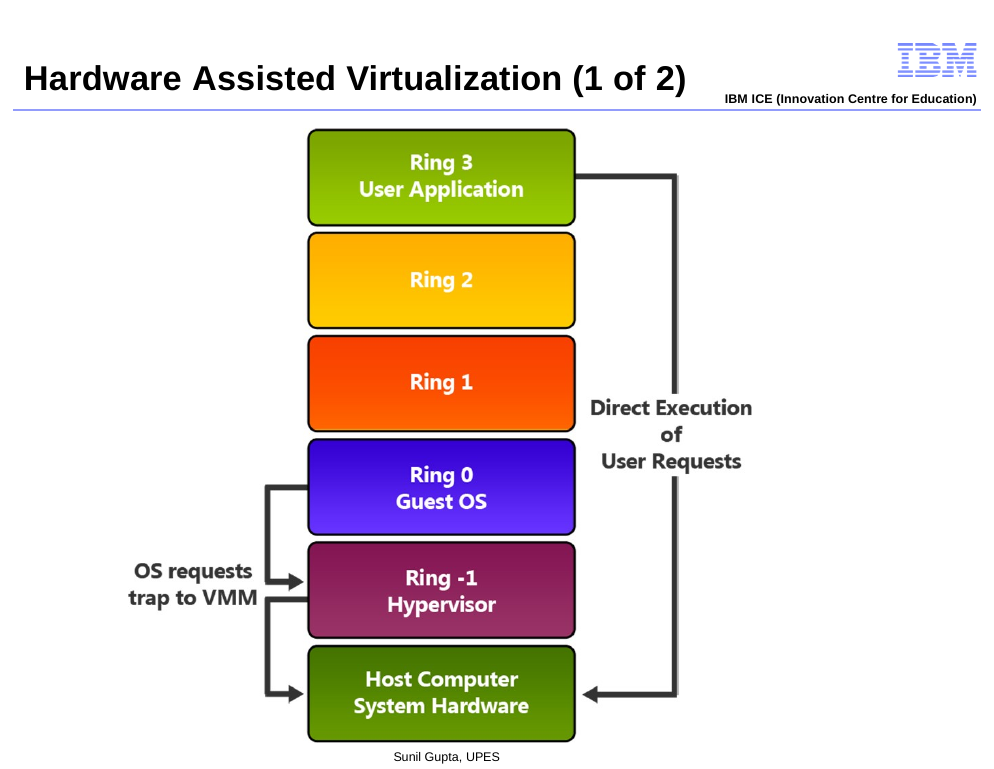

Hardware Assisted Virtualization (1 of 2)
IBM ICE (Innovation Centre for Education)

Sunil Gupta, UPES